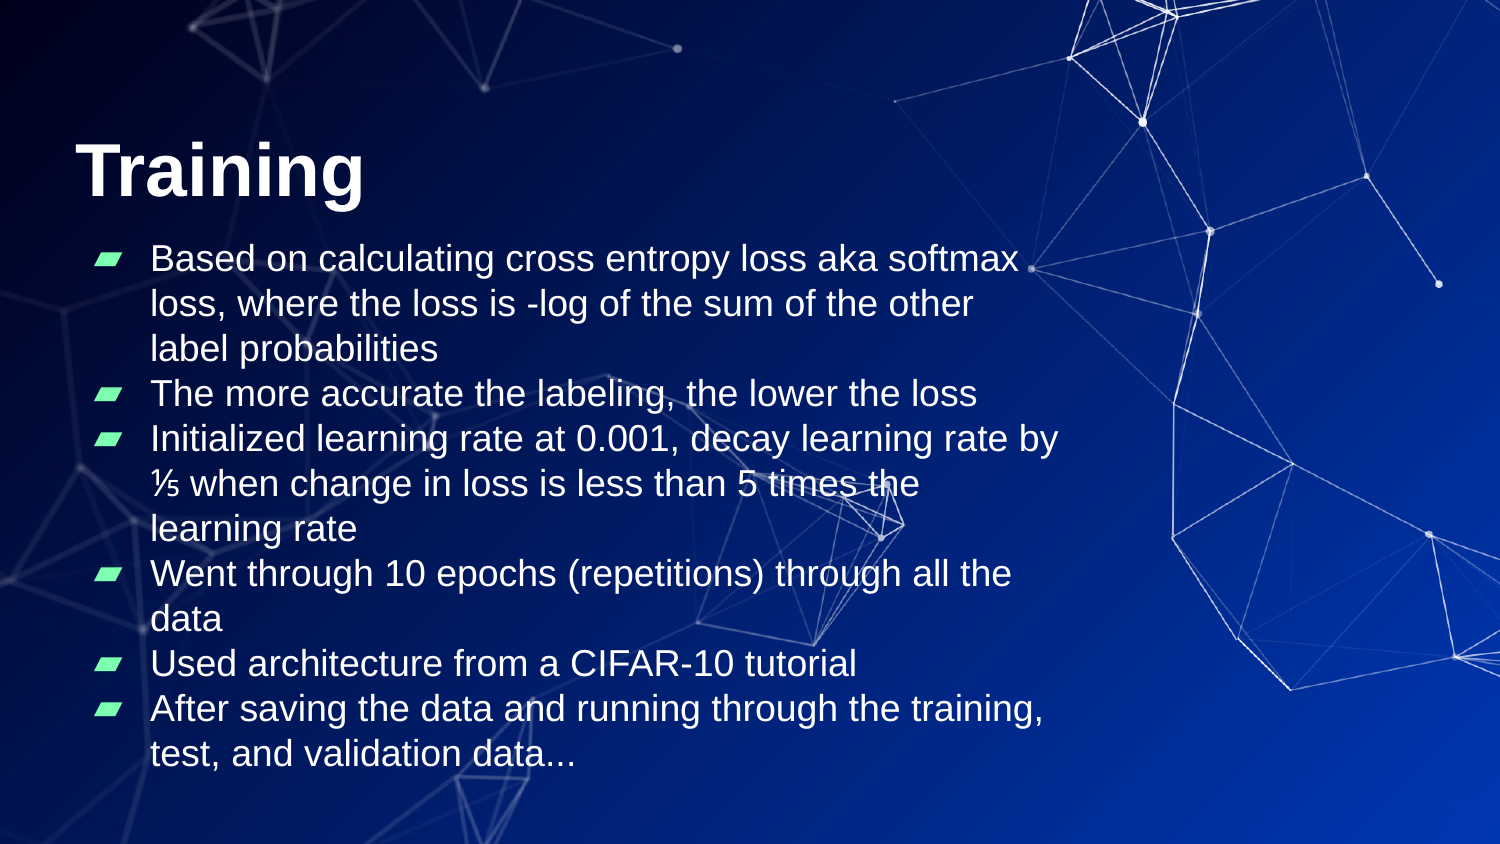

# Training
Based on calculating cross entropy loss aka softmax loss, where the loss is -log of the sum of the other label probabilities
The more accurate the labeling, the lower the loss
Initialized learning rate at 0.001, decay learning rate by ⅕ when change in loss is less than 5 times the learning rate
Went through 10 epochs (repetitions) through all the data
Used architecture from a CIFAR-10 tutorial
After saving the data and running through the training, test, and validation data...
15